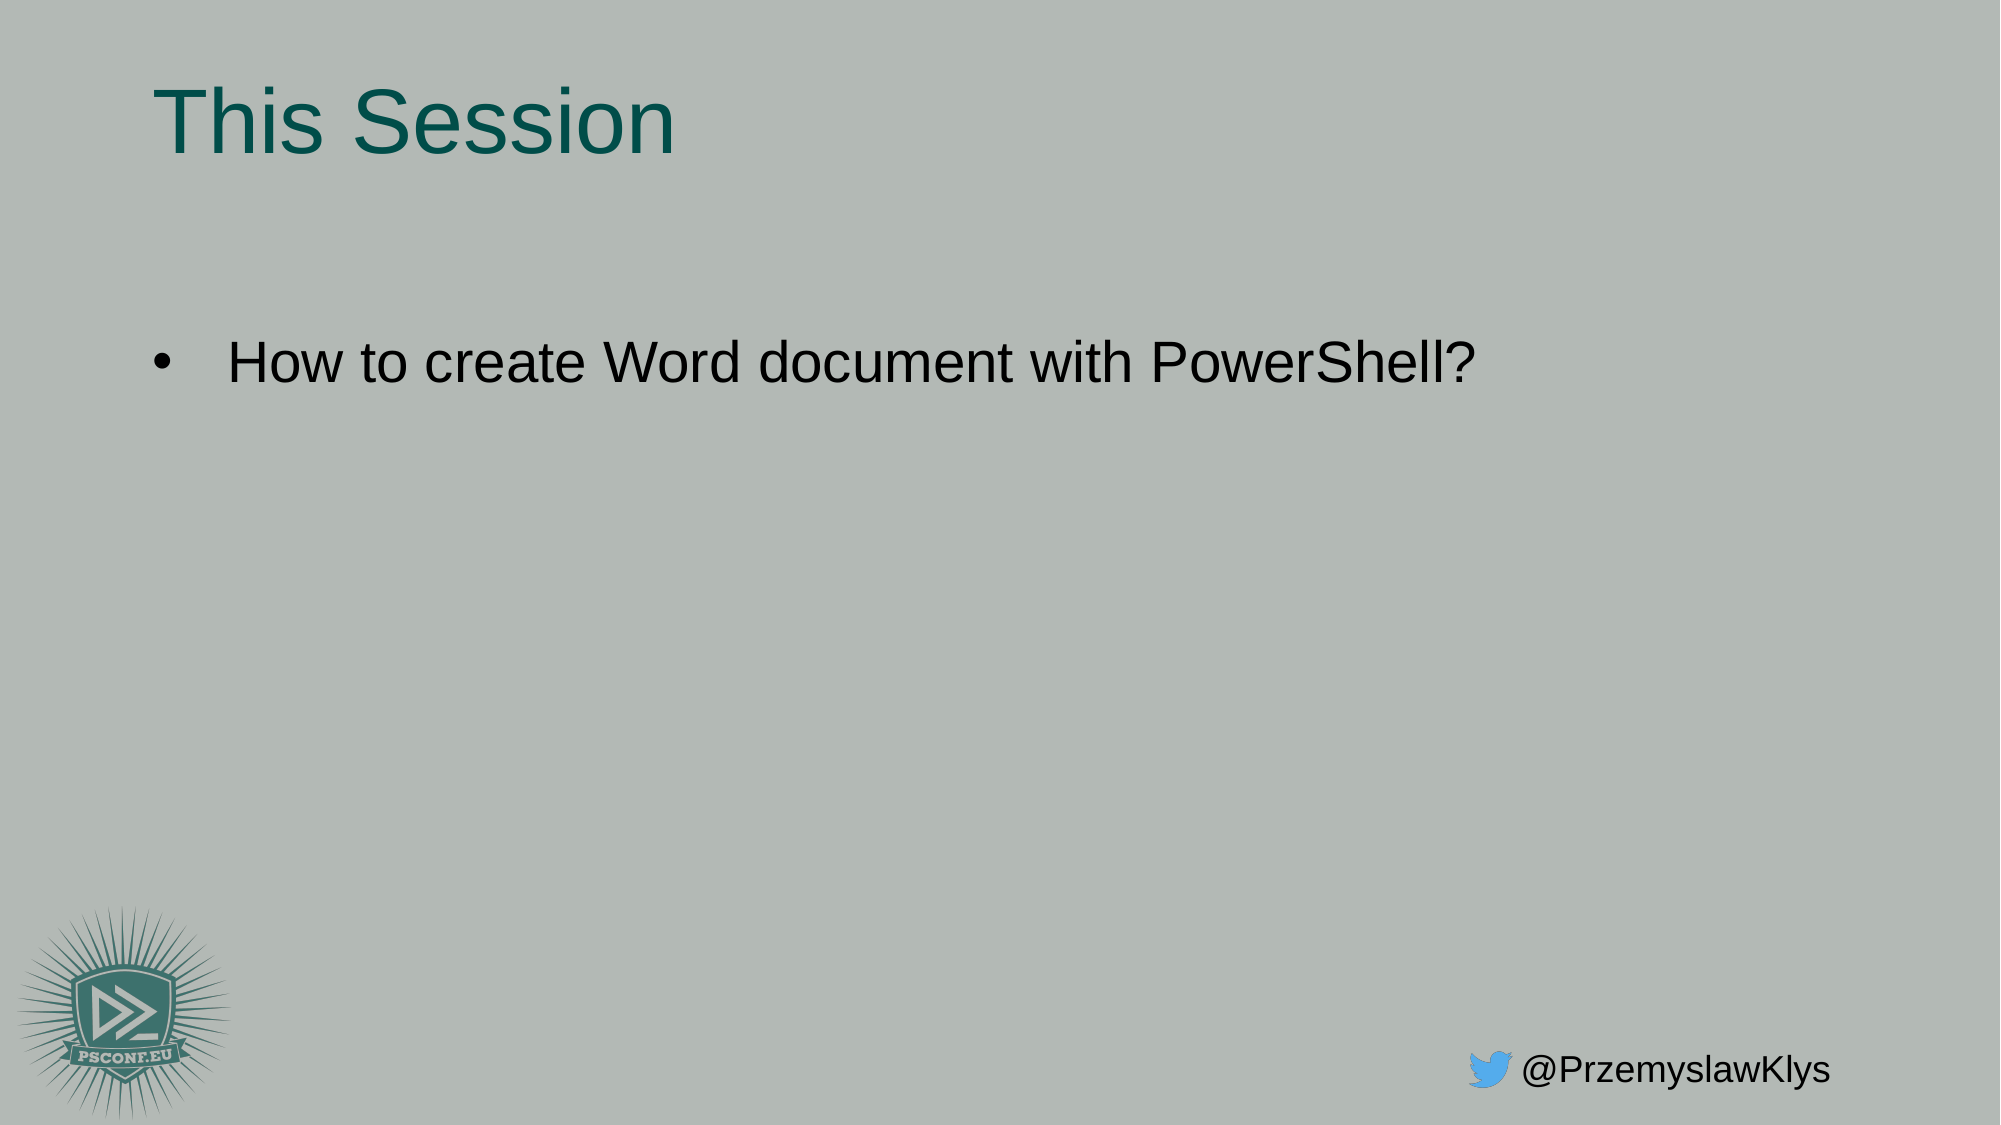

# This Session

How to create Word document with PowerShell?

@PrzemyslawKlys